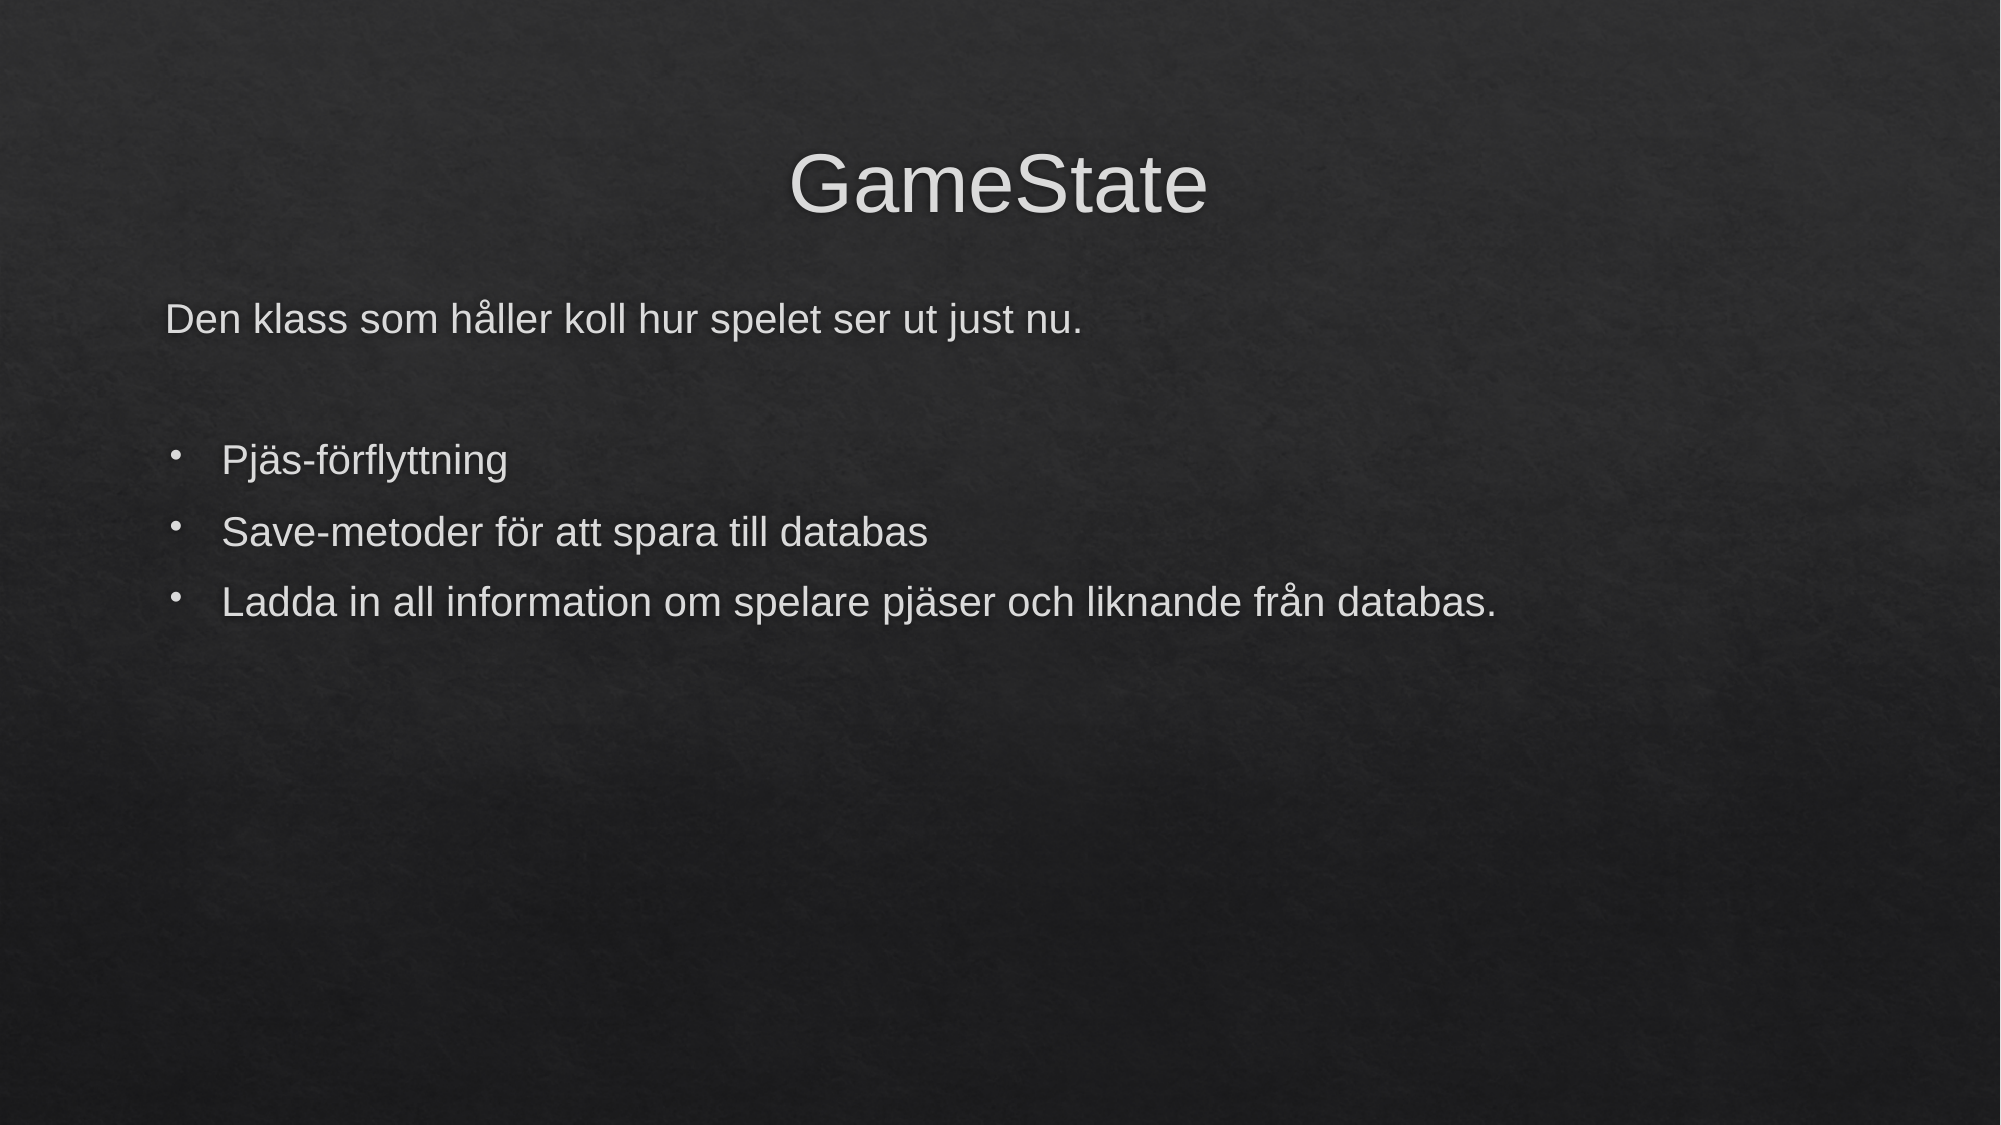

# GameState
Den klass som håller koll hur spelet ser ut just nu.

Pjäs-förflyttning
Save-metoder för att spara till databas
Ladda in all information om spelare pjäser och liknande från databas.